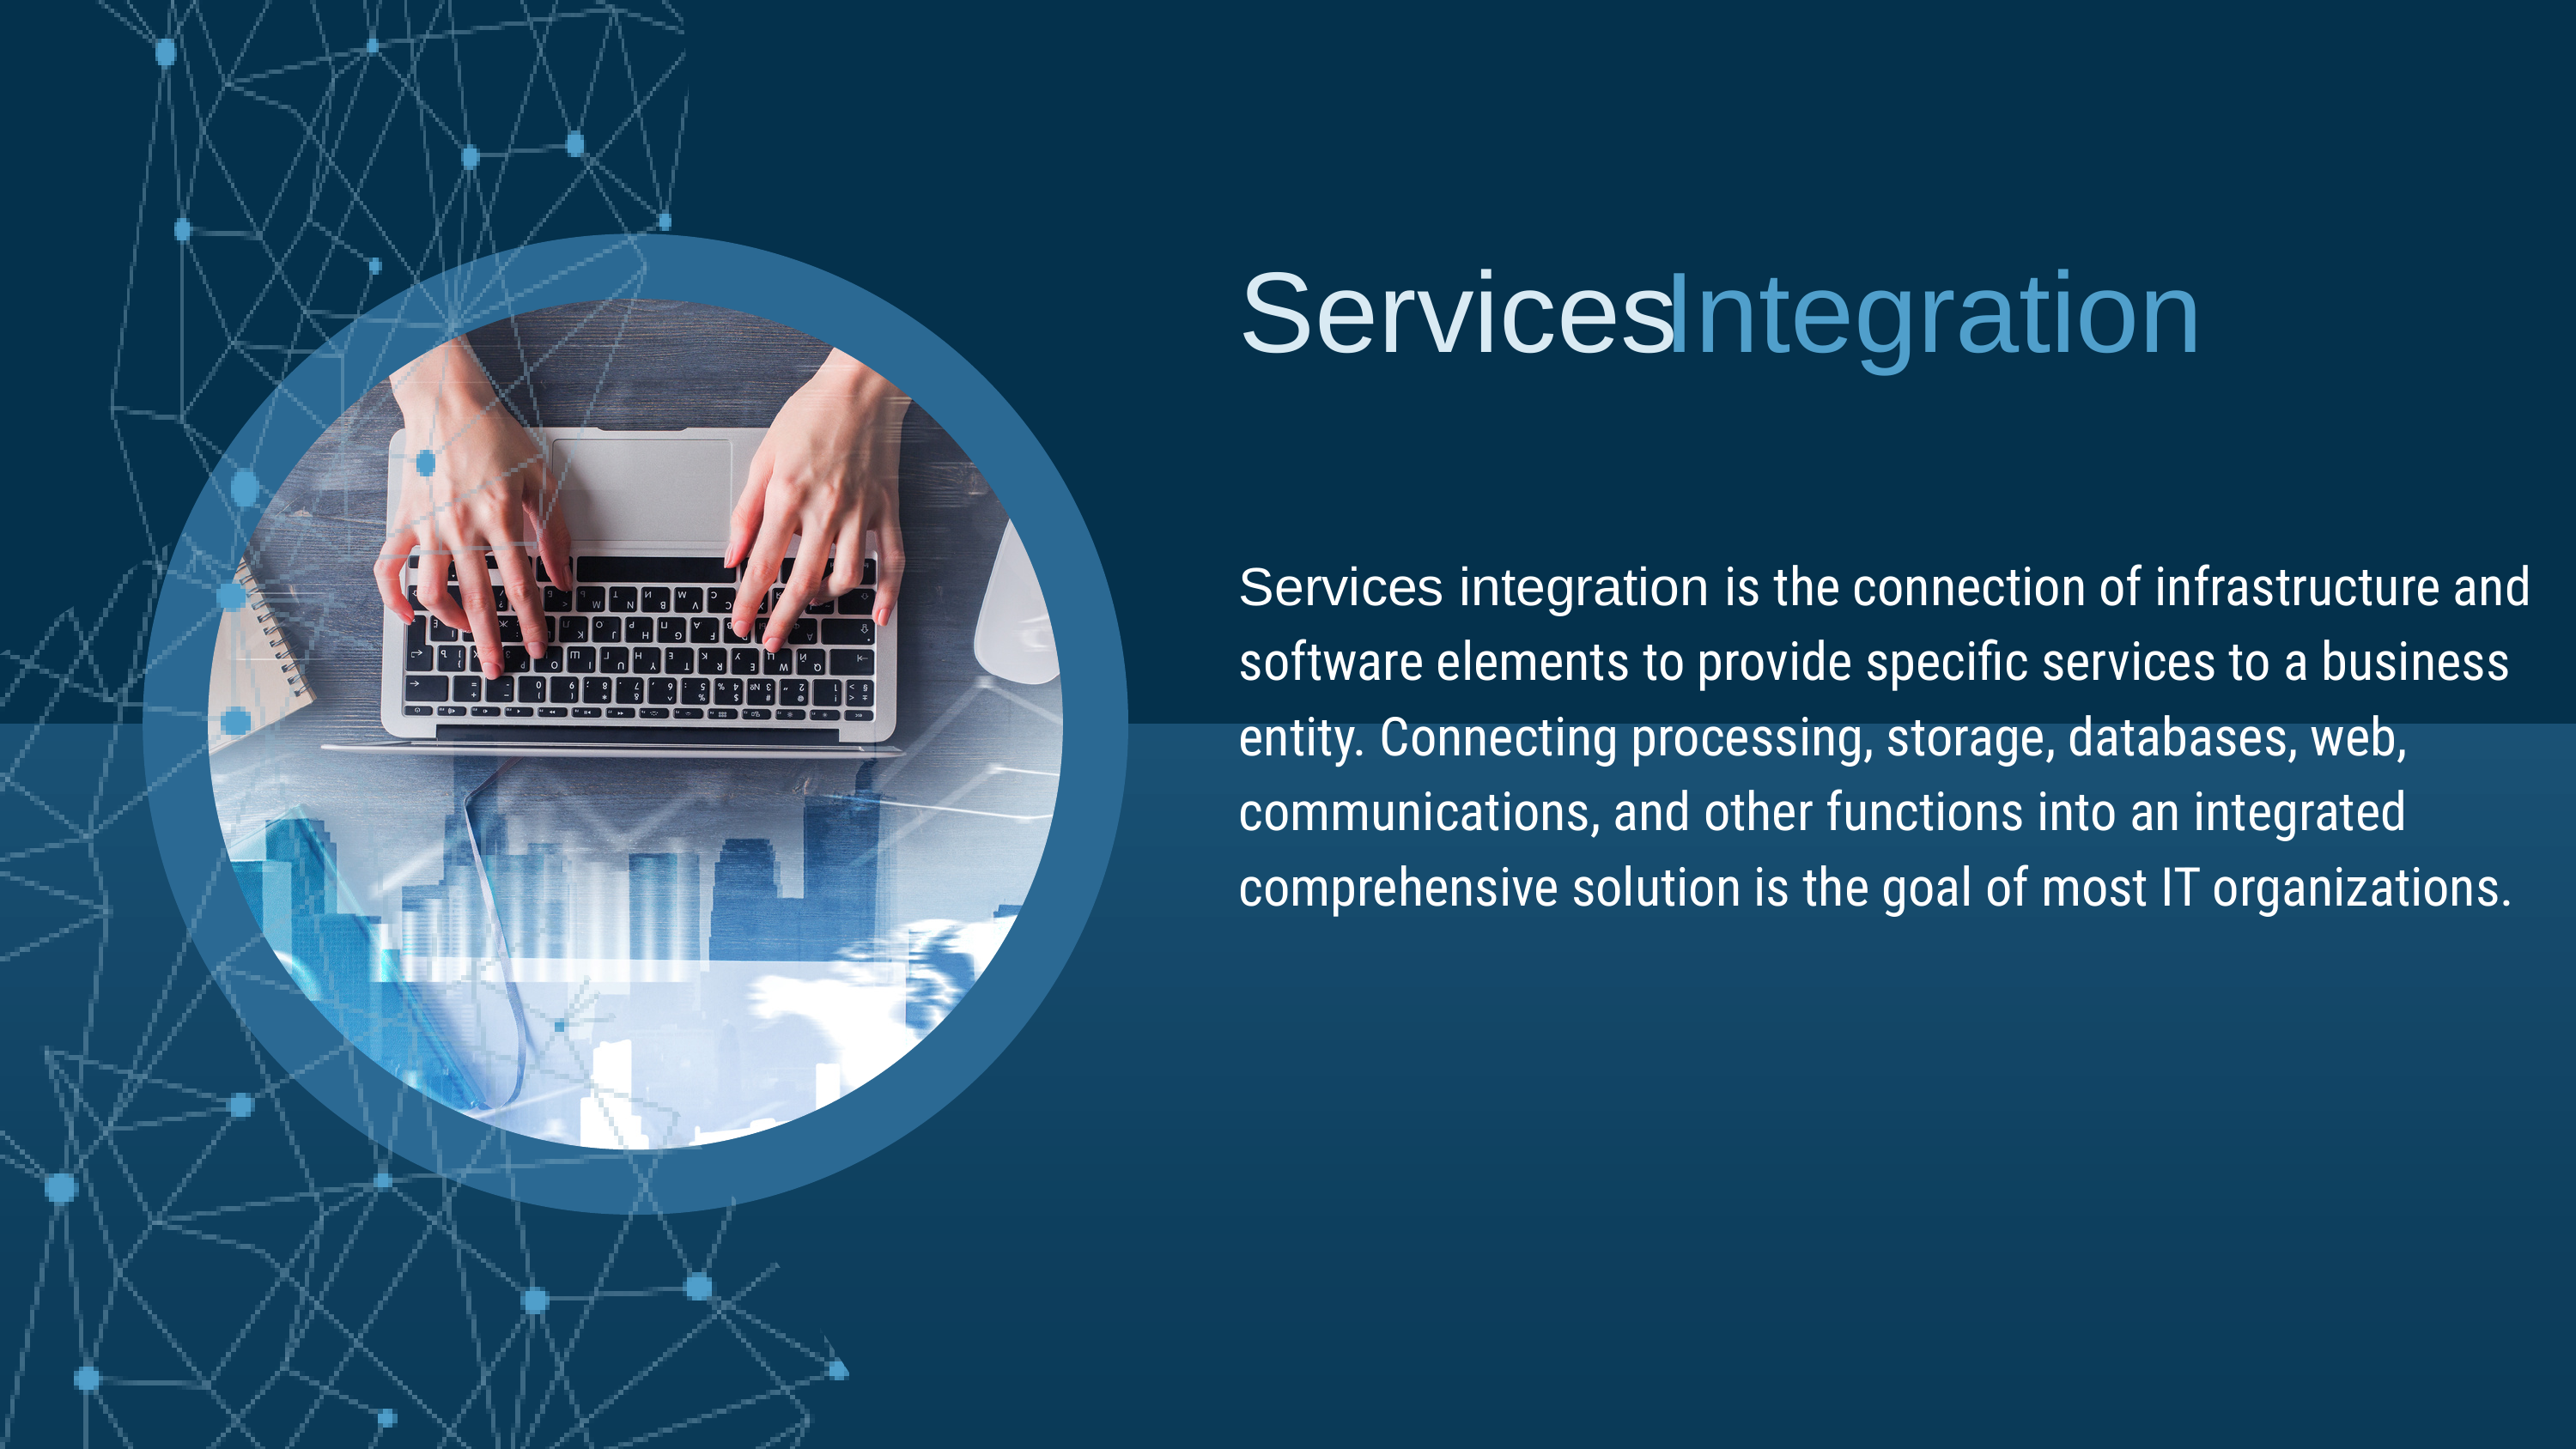

Services
Integration

Services integration is the connection of infrastructure and software elements to provide specific services to a business entity. Connecting processing, storage, databases, web, communications, and other functions into an integrated comprehensive solution is the goal of most IT organizations.